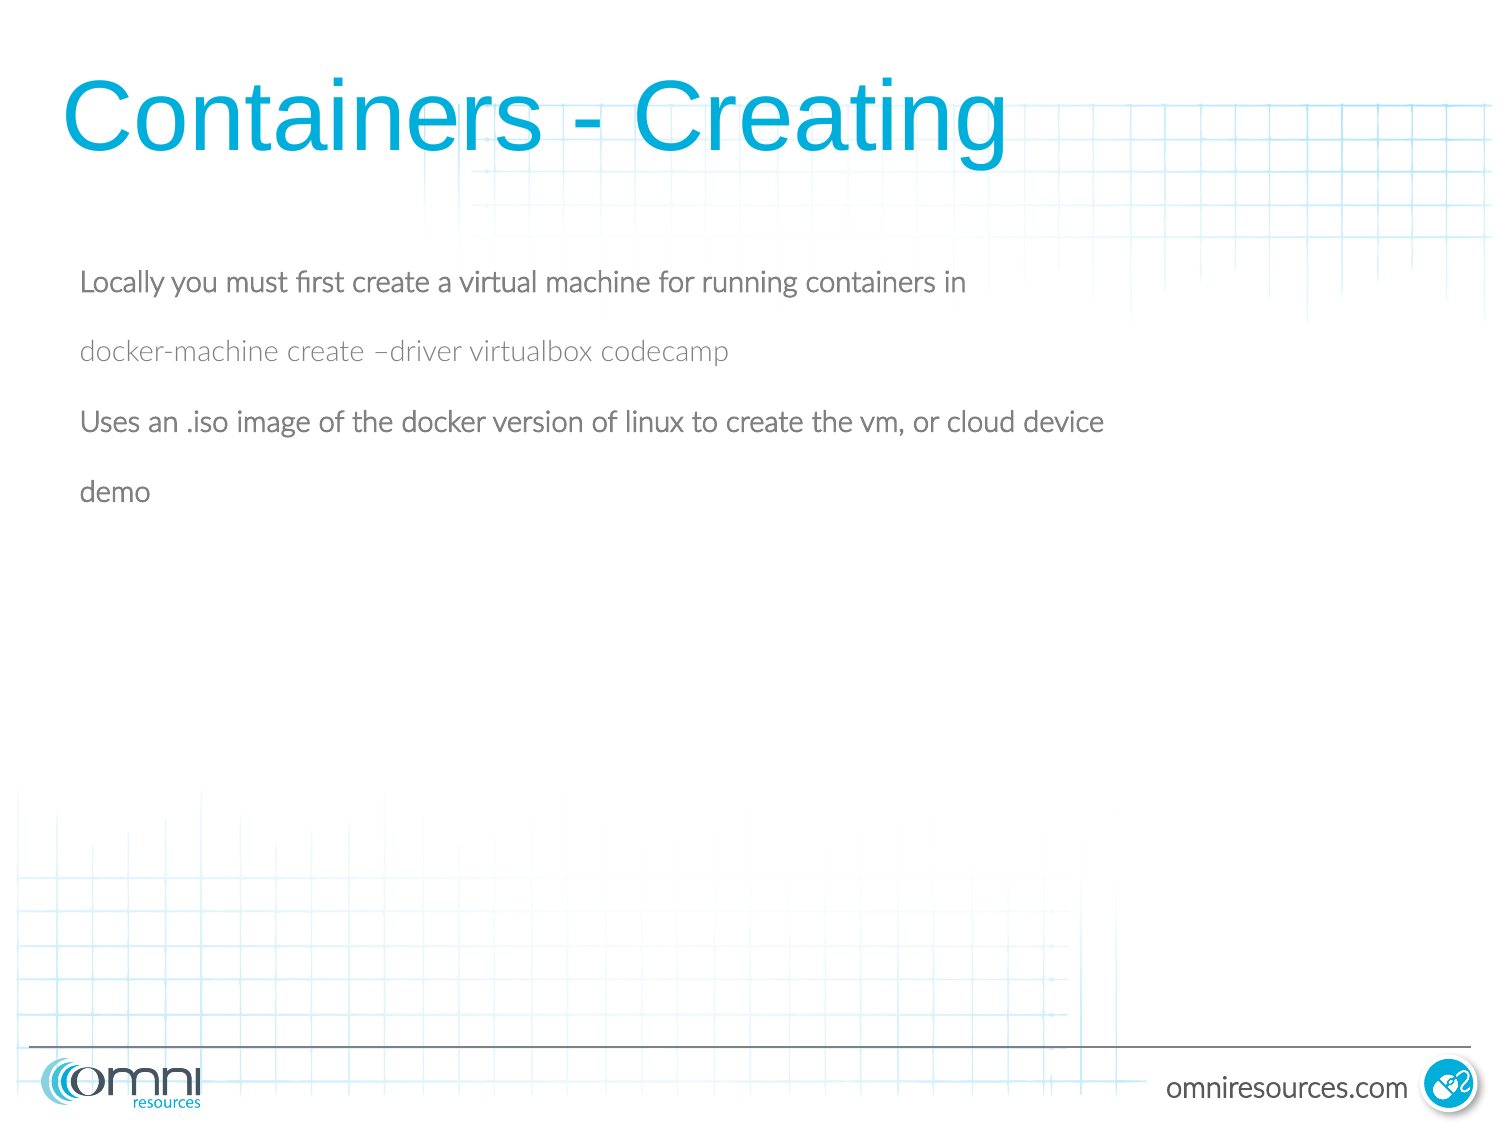

Containers - Creating
Locally you must first create a virtual machine for running containers in

docker-machine create –driver virtualbox codecamp

Uses an .iso image of the docker version of linux to create the vm, or cloud device

demo